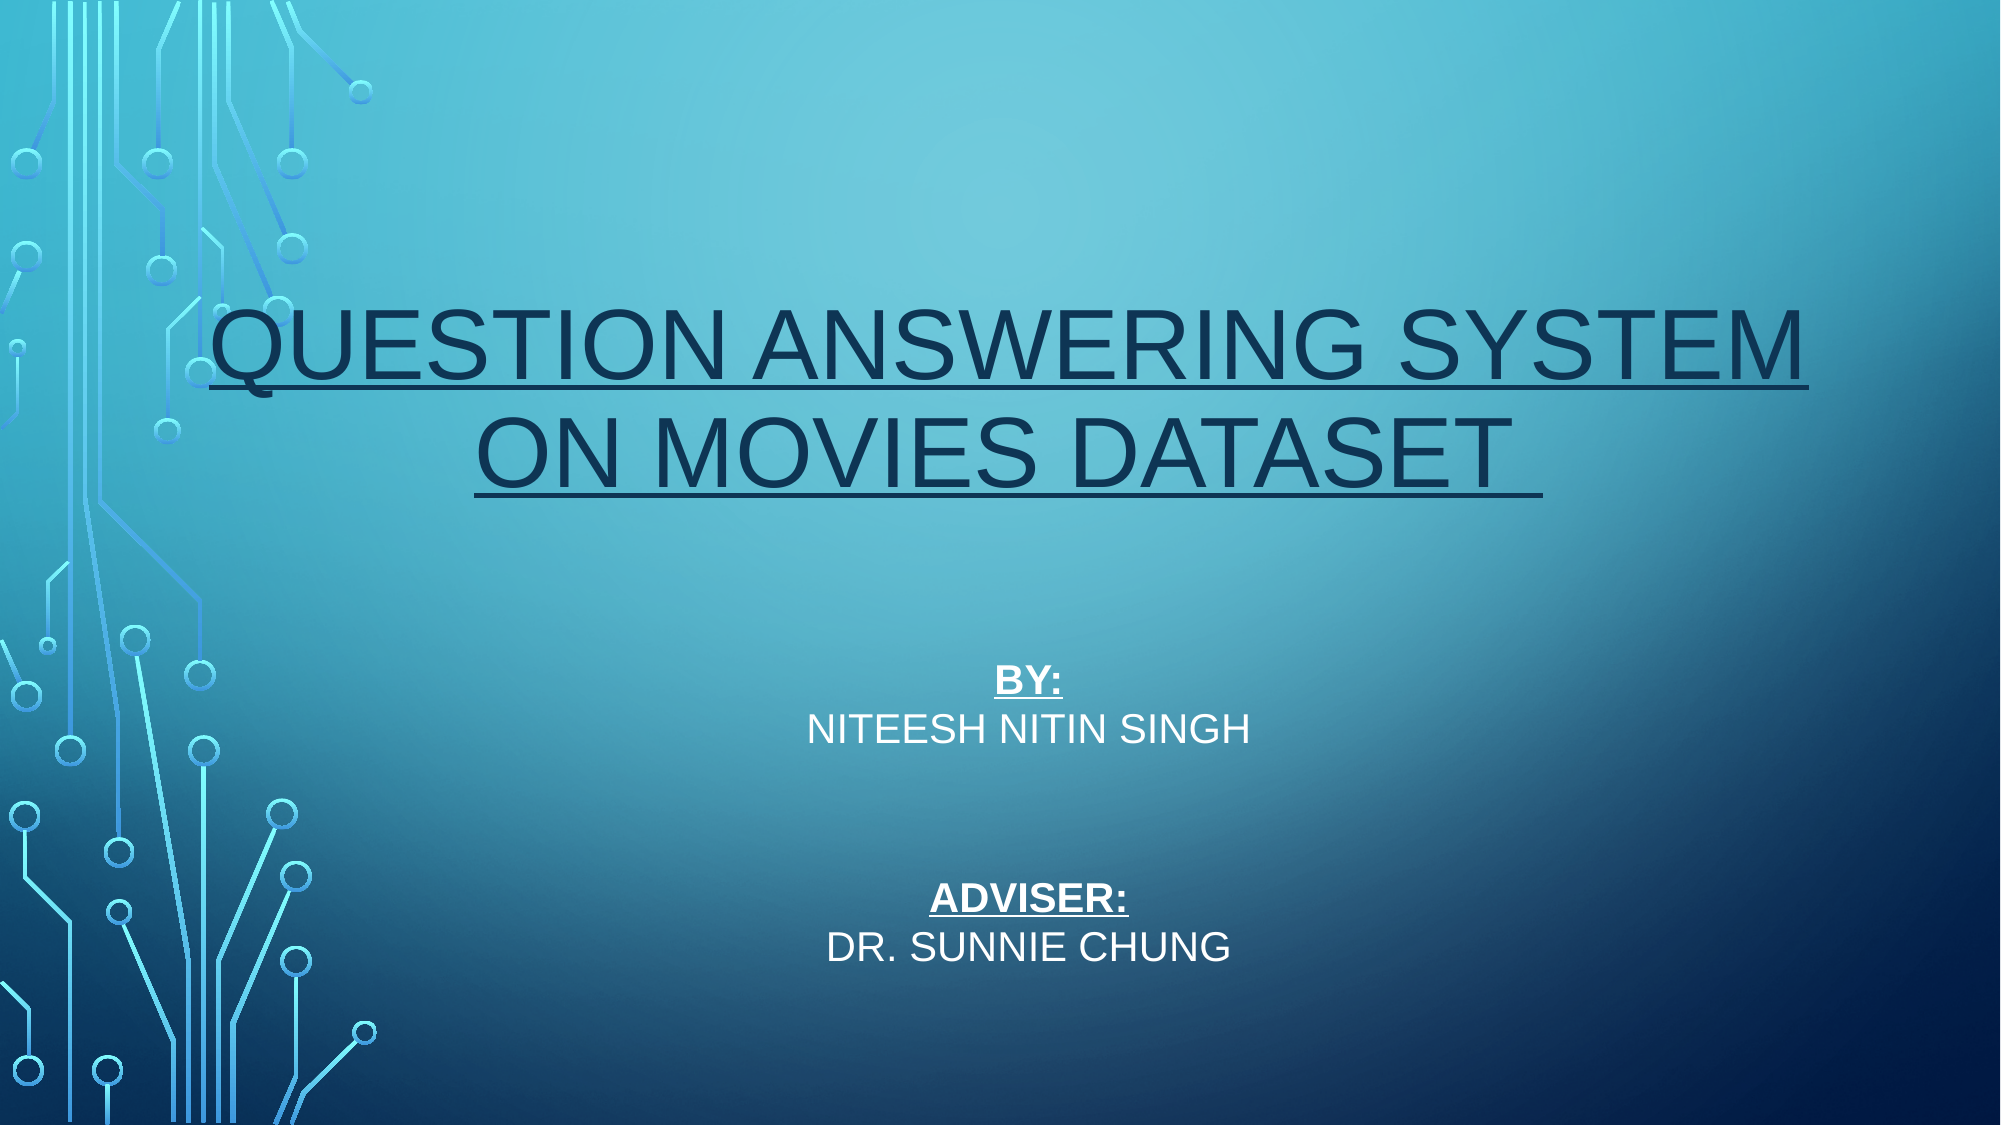

# QUESTION ANSWERING system on movies dataset
by:
Niteesh Nitin Singh

adviser:
Dr. Sunnie Chung